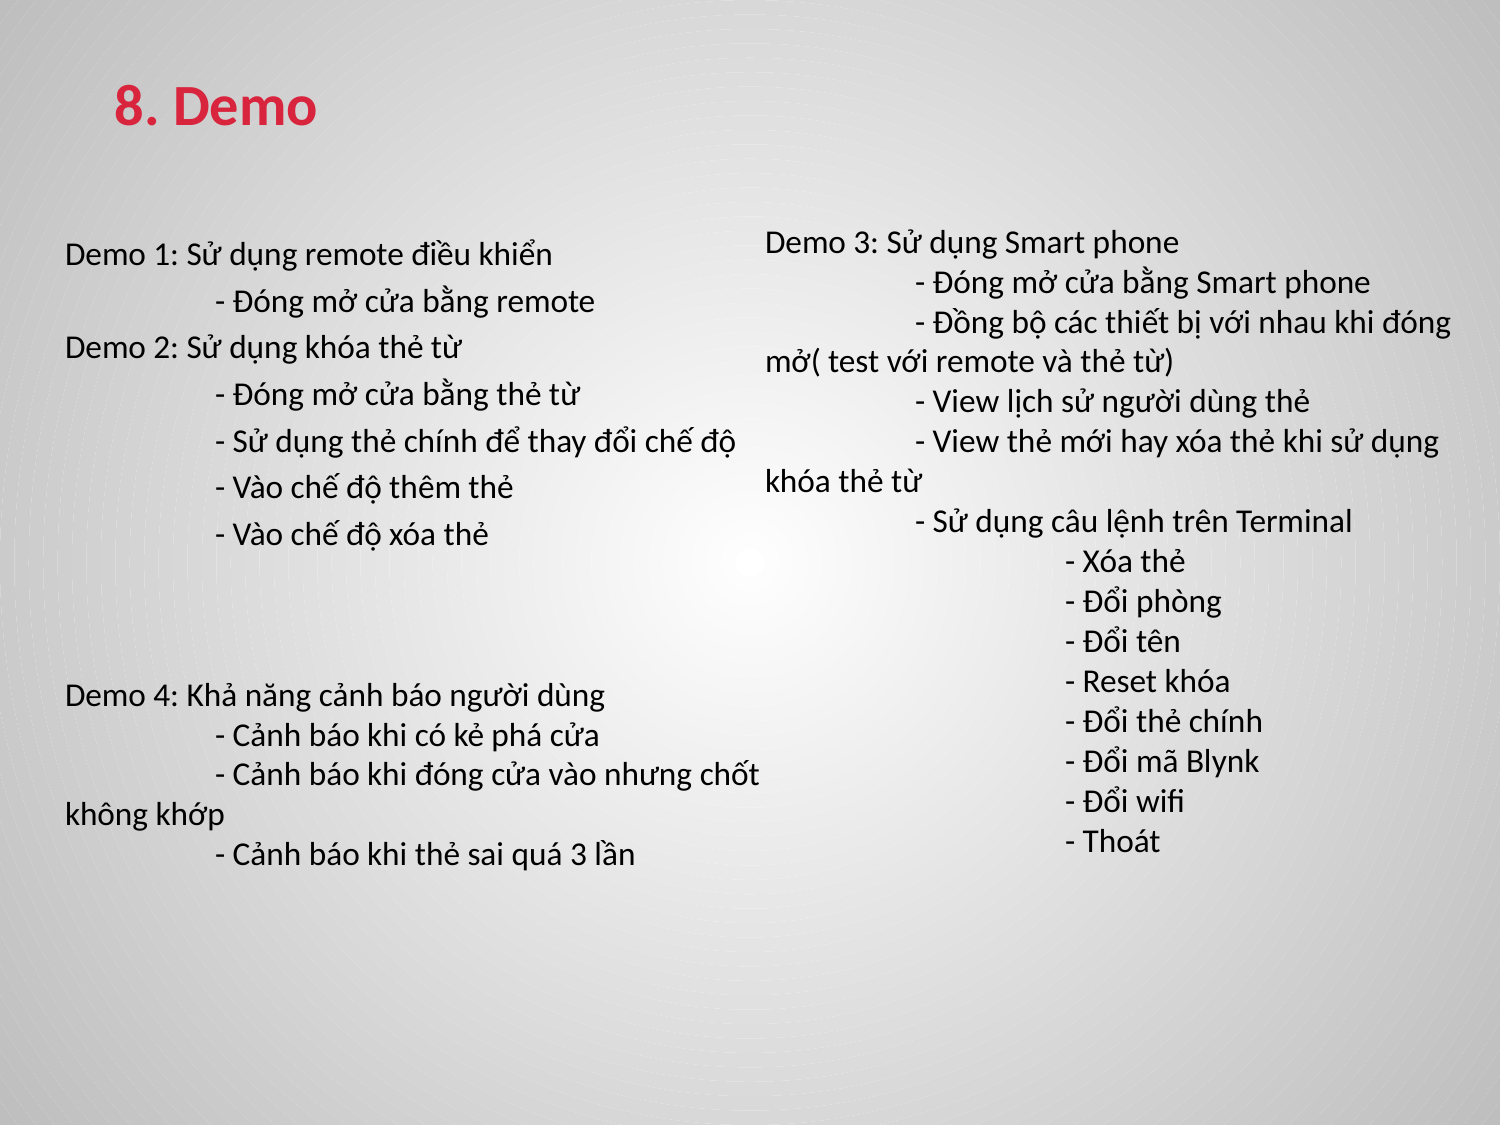

# 8. Demo
Demo 3: Sử dụng Smart phone
	- Đóng mở cửa bằng Smart phone
	- Đồng bộ các thiết bị với nhau khi đóng mở( test với remote và thẻ từ)
	- View lịch sử người dùng thẻ
	- View thẻ mới hay xóa thẻ khi sử dụng khóa thẻ từ
	- Sử dụng câu lệnh trên Terminal
		- Xóa thẻ
		- Đổi phòng
		- Đổi tên
		- Reset khóa
		- Đổi thẻ chính
		- Đổi mã Blynk
		- Đổi wifi
		- Thoát
Demo 1: Sử dụng remote điều khiển
	- Đóng mở cửa bằng remote
Demo 2: Sử dụng khóa thẻ từ
	- Đóng mở cửa bằng thẻ từ
	- Sử dụng thẻ chính để thay đổi chế độ
	- Vào chế độ thêm thẻ
	- Vào chế độ xóa thẻ
Demo 4: Khả năng cảnh báo người dùng
	- Cảnh báo khi có kẻ phá cửa
	- Cảnh báo khi đóng cửa vào nhưng chốt không khớp
	- Cảnh báo khi thẻ sai quá 3 lần